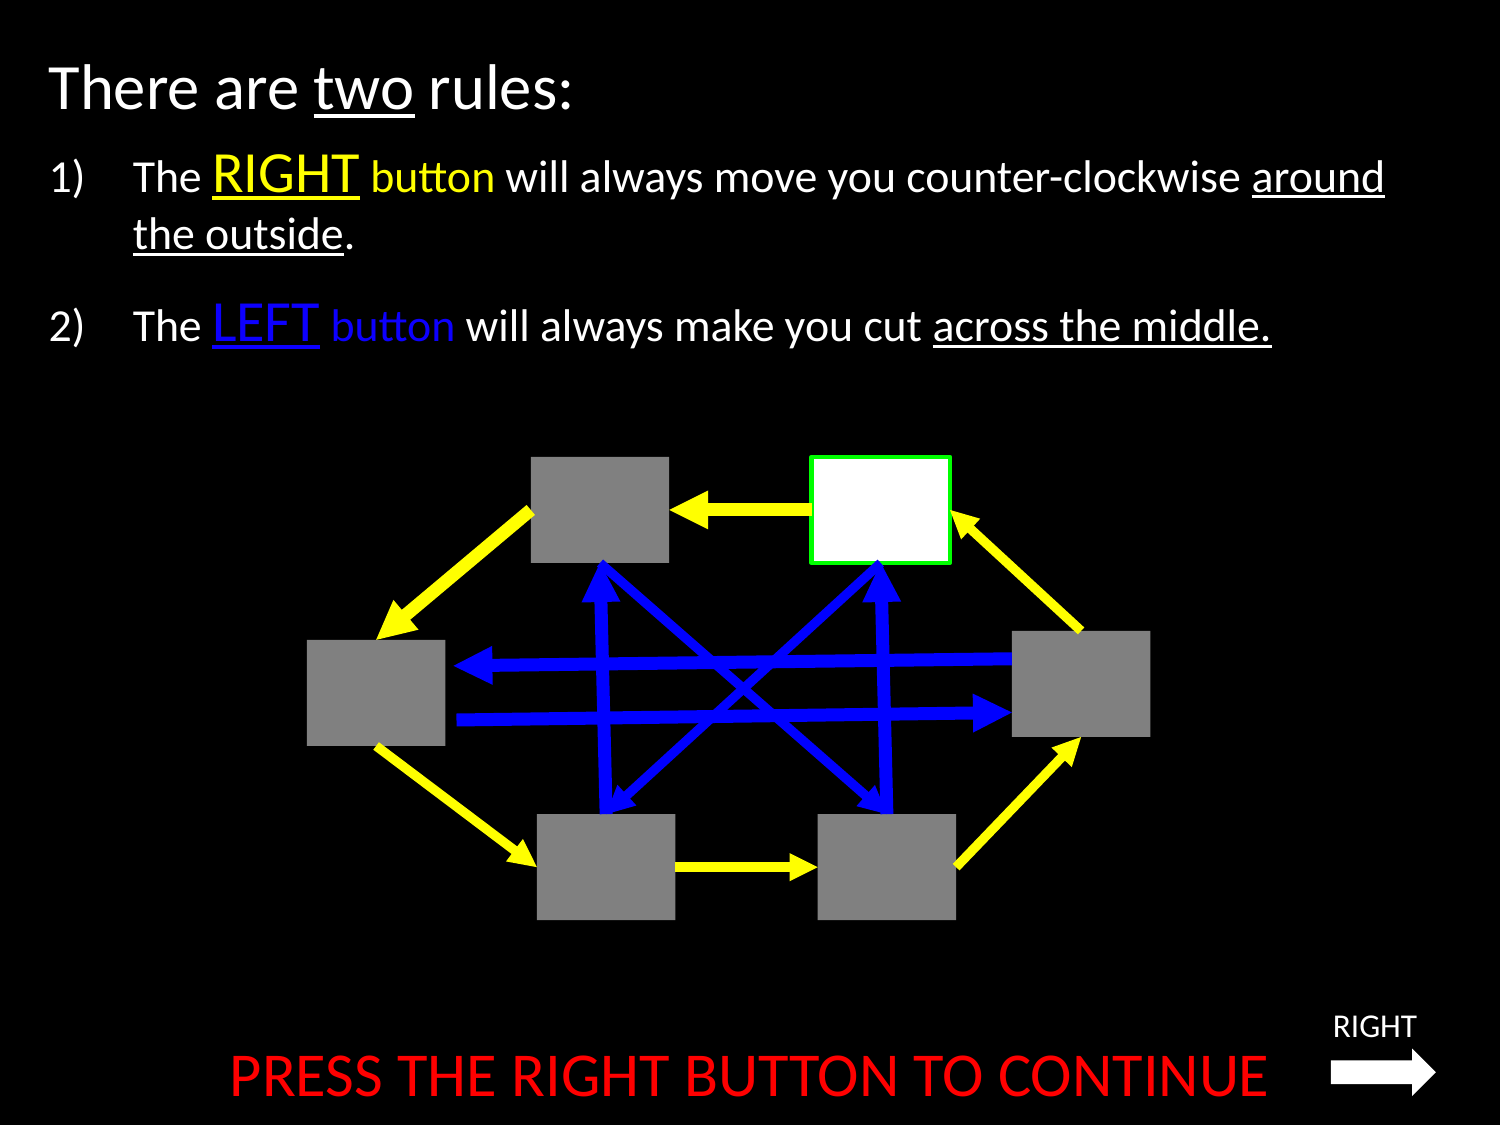

There are two rules:
The RIGHT button will always move you counter-clockwise around the outside.
The LEFT button will always make you cut across the middle.

RIGHT
PRESS THE RIGHT BUTTON TO CONTINUE